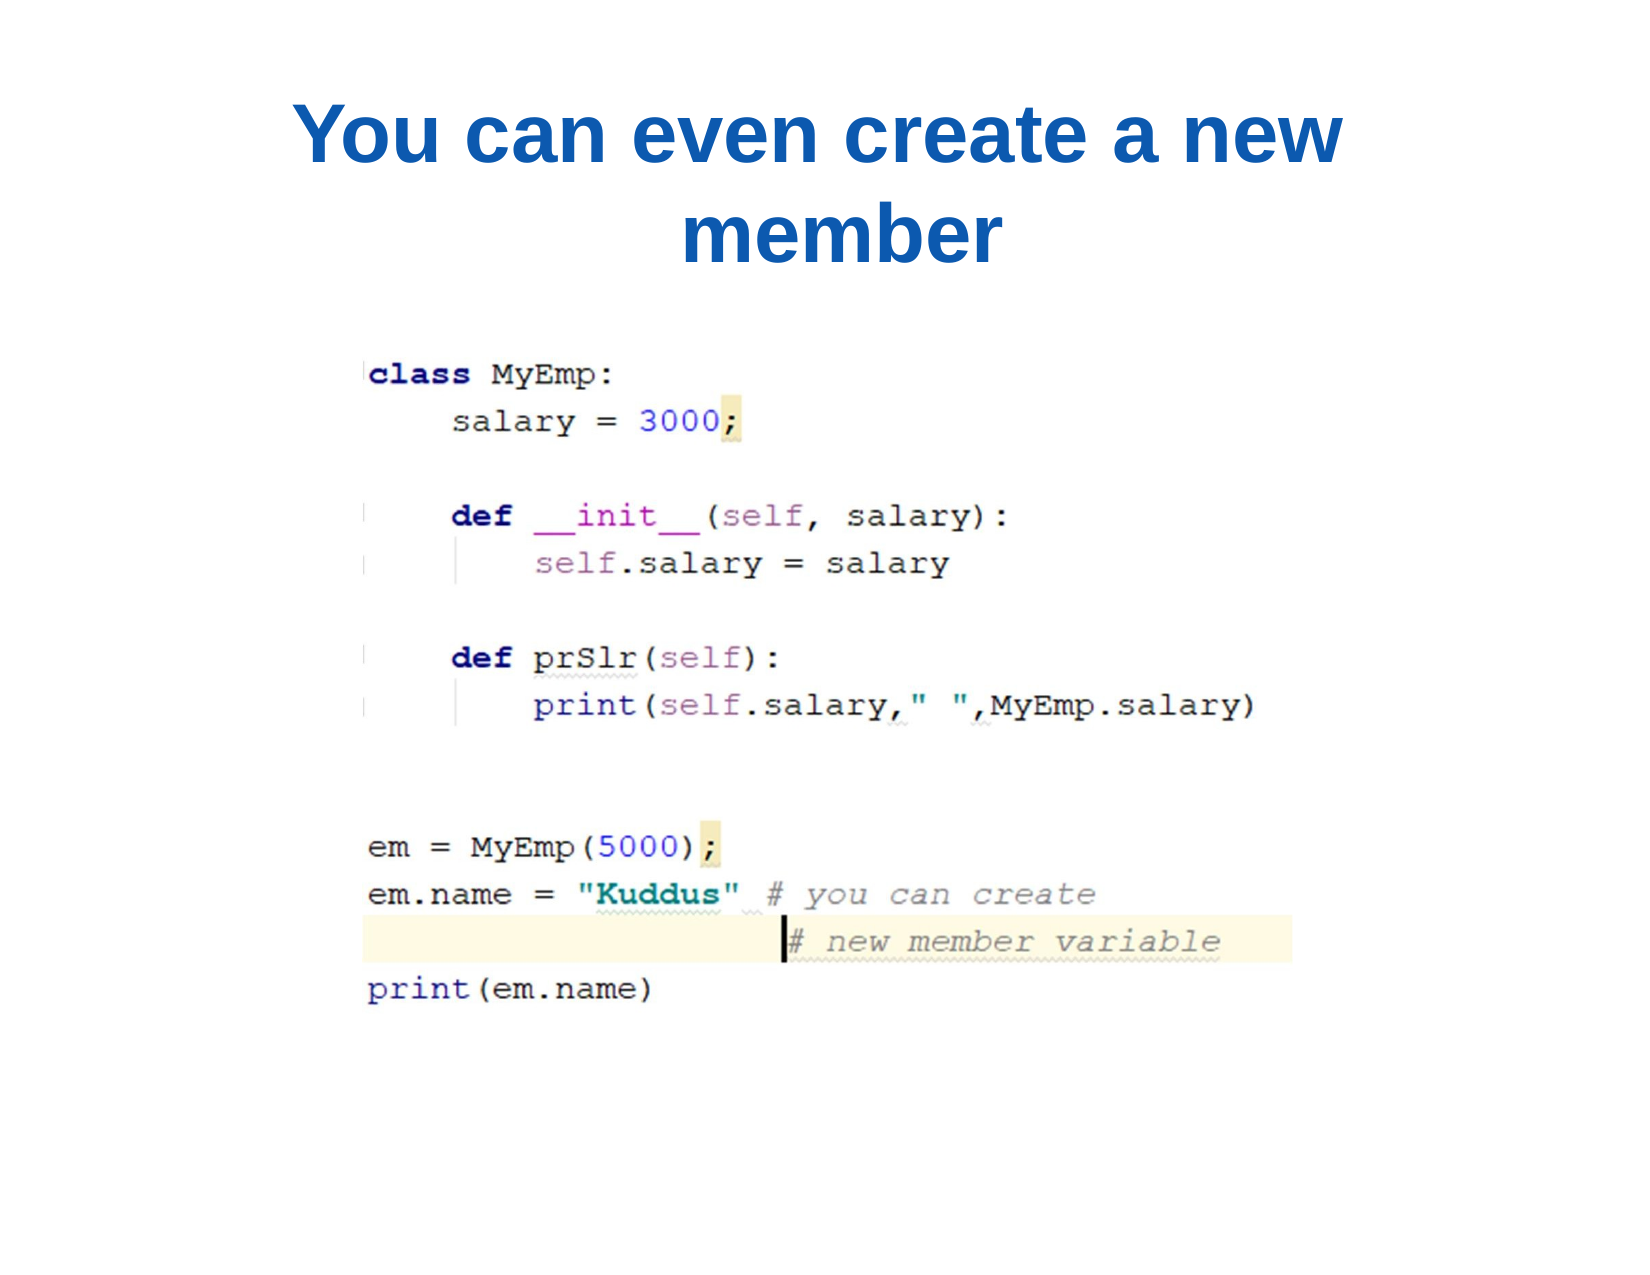

# You can even create a new  member